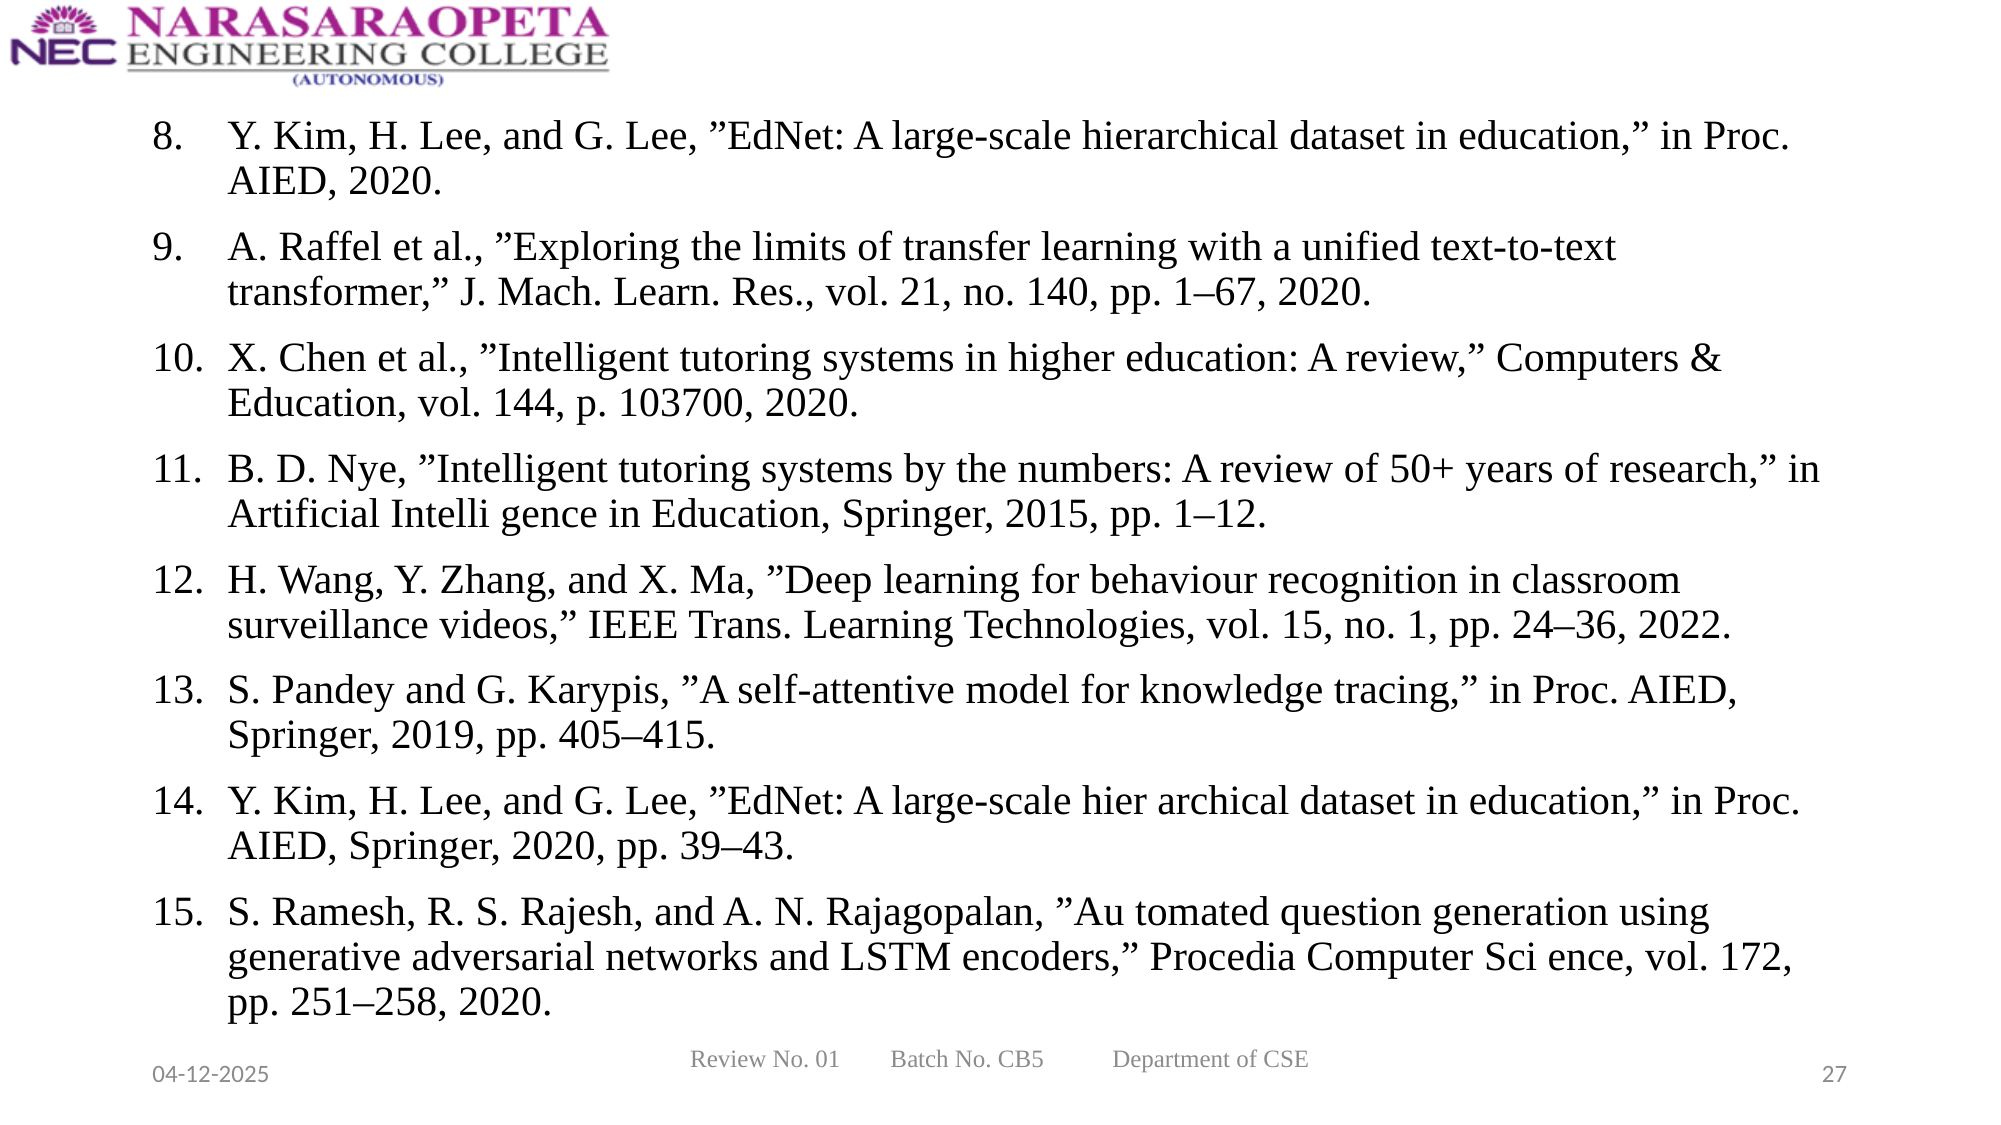

Y. Kim, H. Lee, and G. Lee, ”EdNet: A large-scale hierarchical dataset in education,” in Proc. AIED, 2020.
A. Raffel et al., ”Exploring the limits of transfer learning with a unified text-to-text transformer,” J. Mach. Learn. Res., vol. 21, no. 140, pp. 1–67, 2020.
X. Chen et al., ”Intelligent tutoring systems in higher education: A review,” Computers & Education, vol. 144, p. 103700, 2020.
B. D. Nye, ”Intelligent tutoring systems by the numbers: A review of 50+ years of research,” in Artificial Intelli gence in Education, Springer, 2015, pp. 1–12.
H. Wang, Y. Zhang, and X. Ma, ”Deep learning for behaviour recognition in classroom surveillance videos,” IEEE Trans. Learning Technologies, vol. 15, no. 1, pp. 24–36, 2022.
S. Pandey and G. Karypis, ”A self-attentive model for knowledge tracing,” in Proc. AIED, Springer, 2019, pp. 405–415.
Y. Kim, H. Lee, and G. Lee, ”EdNet: A large-scale hier archical dataset in education,” in Proc. AIED, Springer, 2020, pp. 39–43.
S. Ramesh, R. S. Rajesh, and A. N. Rajagopalan, ”Au tomated question generation using generative adversarial networks and LSTM encoders,” Procedia Computer Sci ence, vol. 172, pp. 251–258, 2020.
04-12-2025
Review No. 01        Batch No. CB5           Department of CSE

27